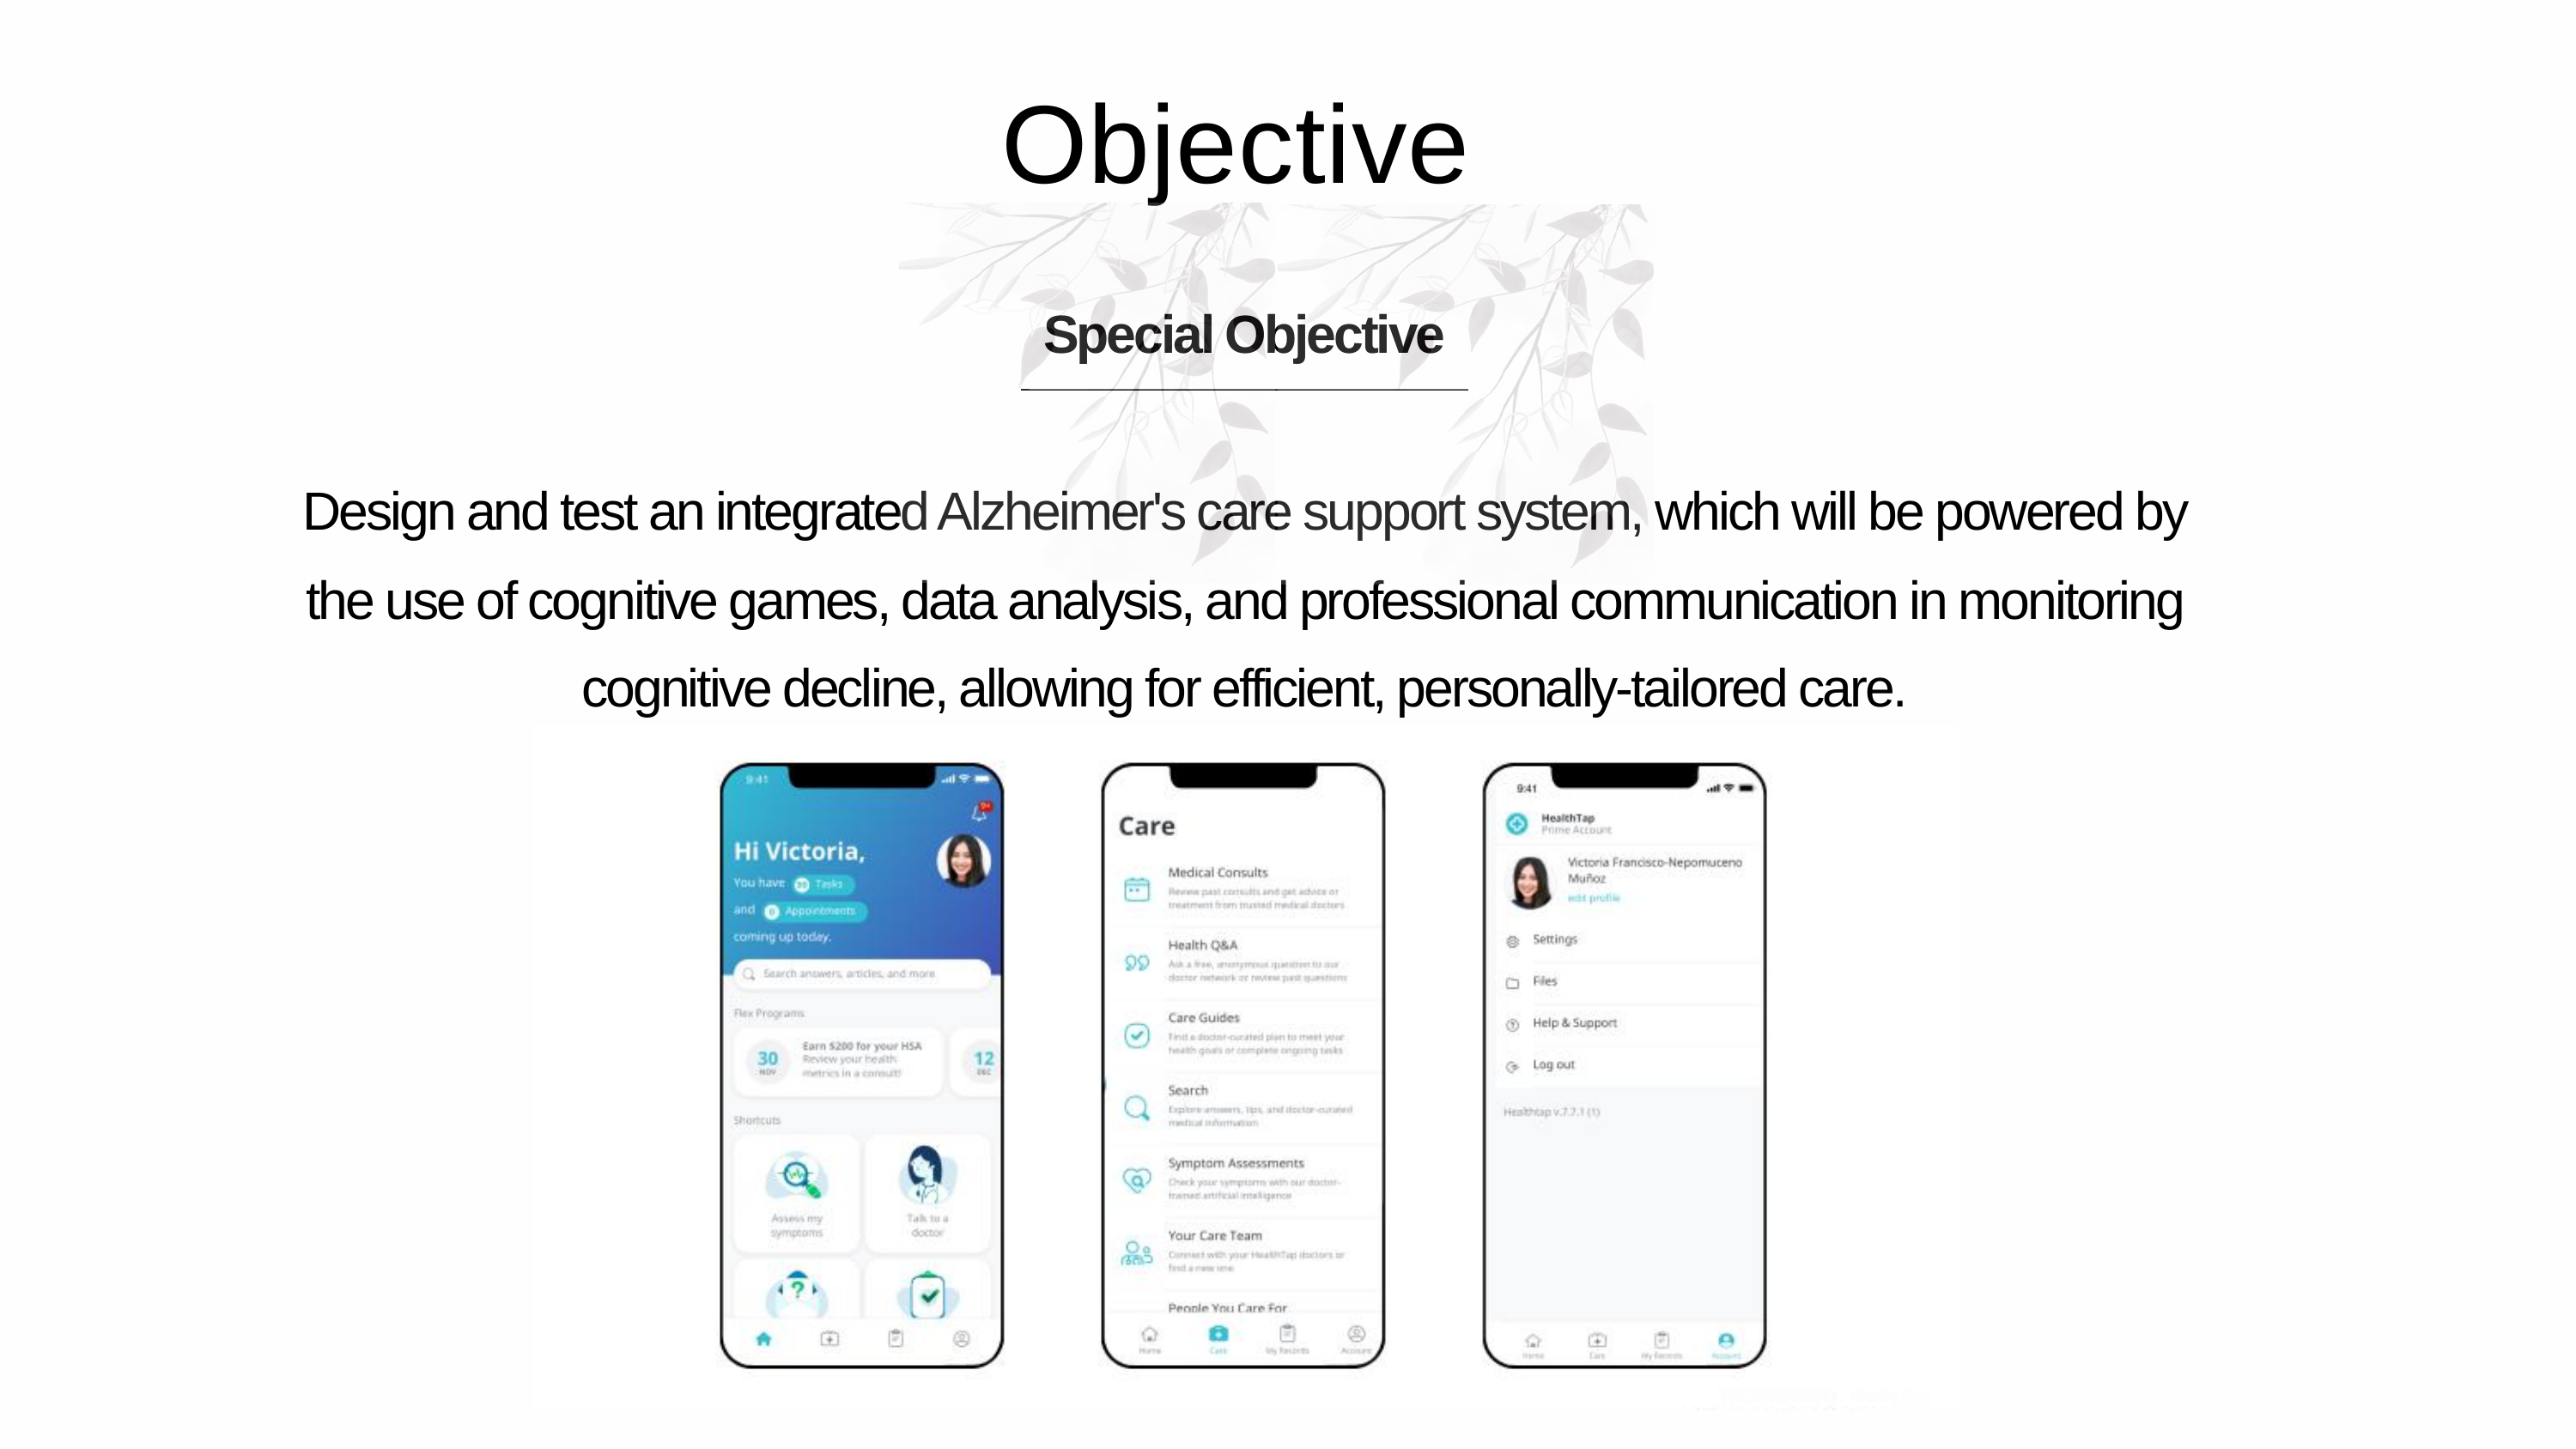

Objective

Special Objective

Design and test an integrated Alzheimer's care support system, which will be powered by the use of cognitive games, data analysis, and professional communication in monitoring cognitive decline, allowing for efficient, personally-tailored care.